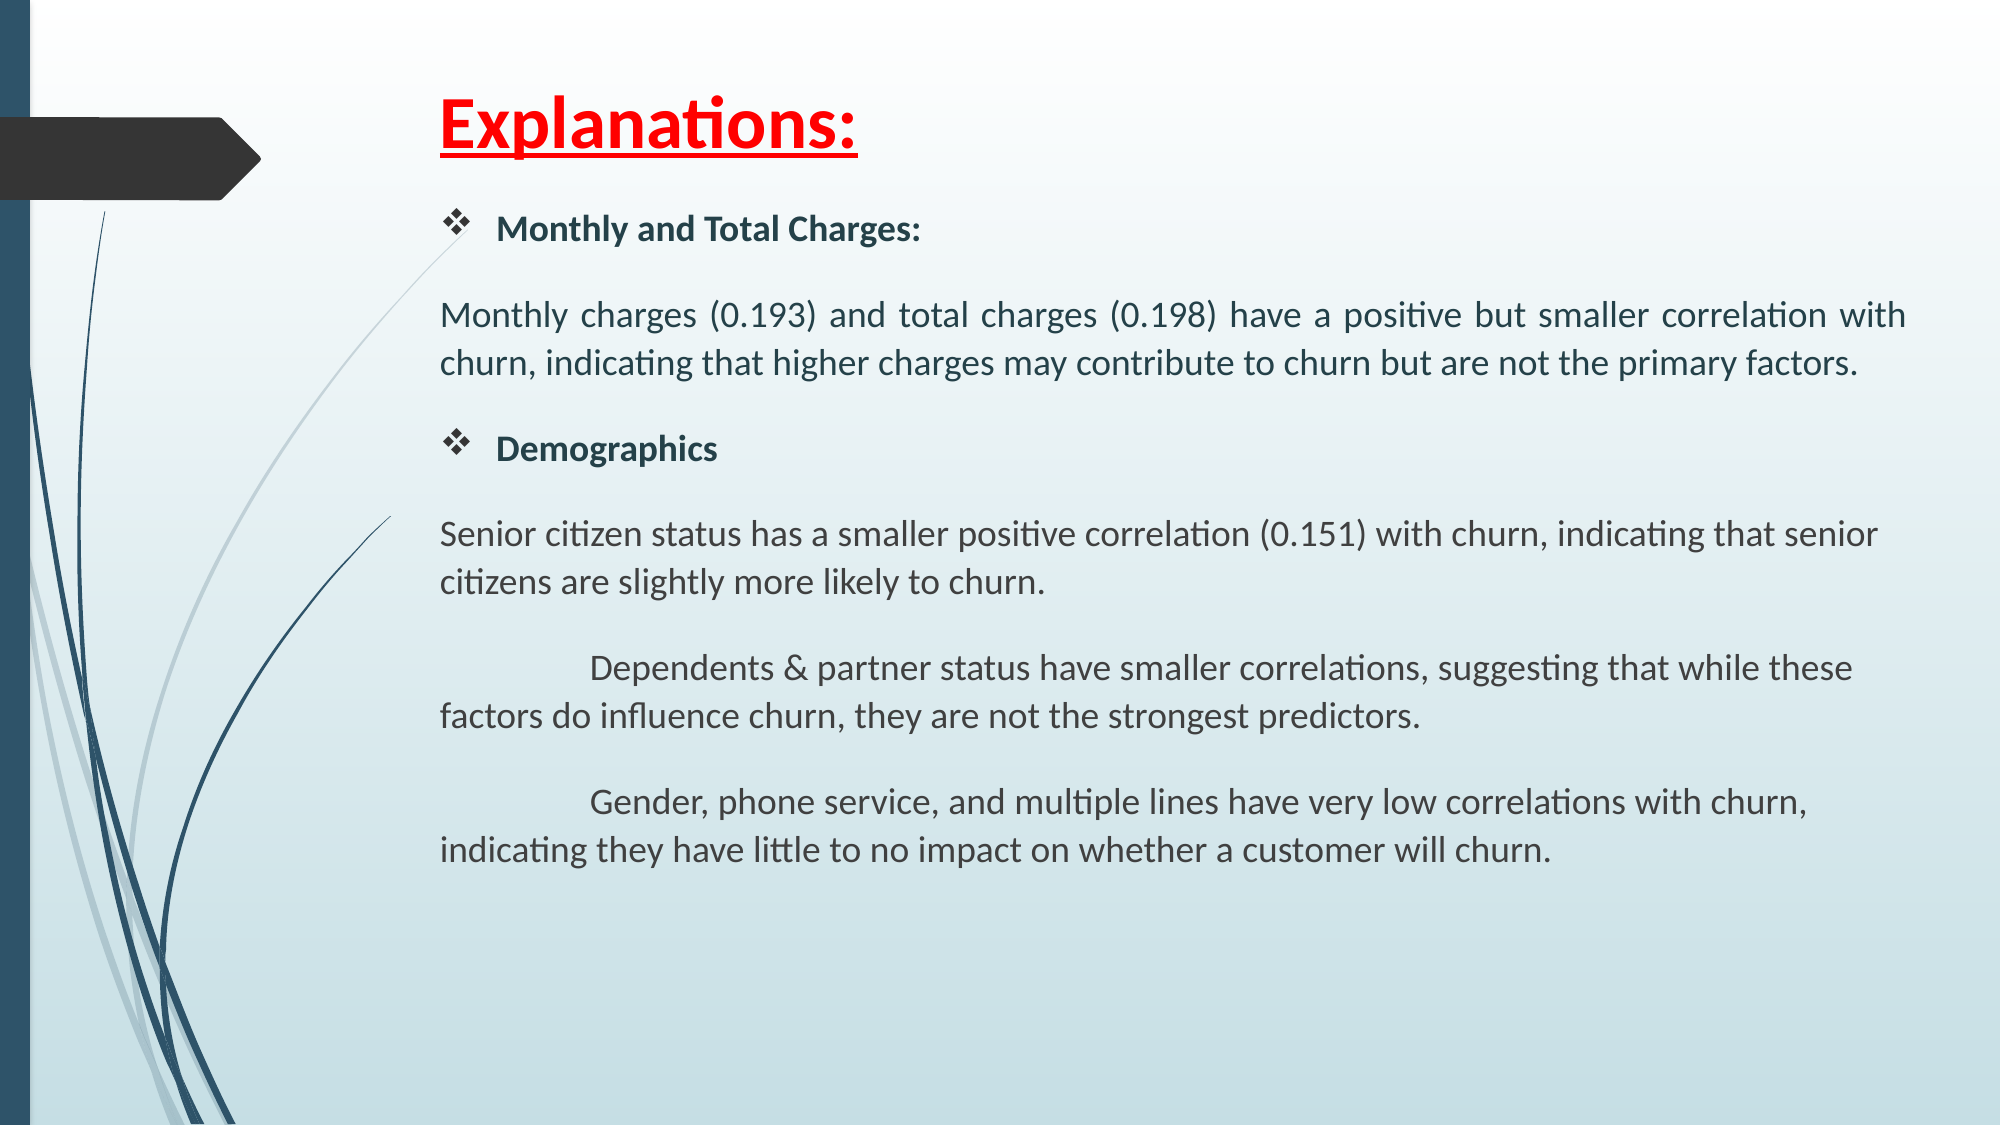

# Explanations:
Monthly and Total Charges:
Monthly charges (0.193) and total charges (0.198) have a positive but smaller correlation with churn, indicating that higher charges may contribute to churn but are not the primary factors.
Demographics
Senior citizen status has a smaller positive correlation (0.151) with churn, indicating that senior citizens are slightly more likely to churn.
	Dependents & partner status have smaller correlations, suggesting that while these factors do influence churn, they are not the strongest predictors.
	Gender, phone service, and multiple lines have very low correlations with churn, indicating they have little to no impact on whether a customer will churn.